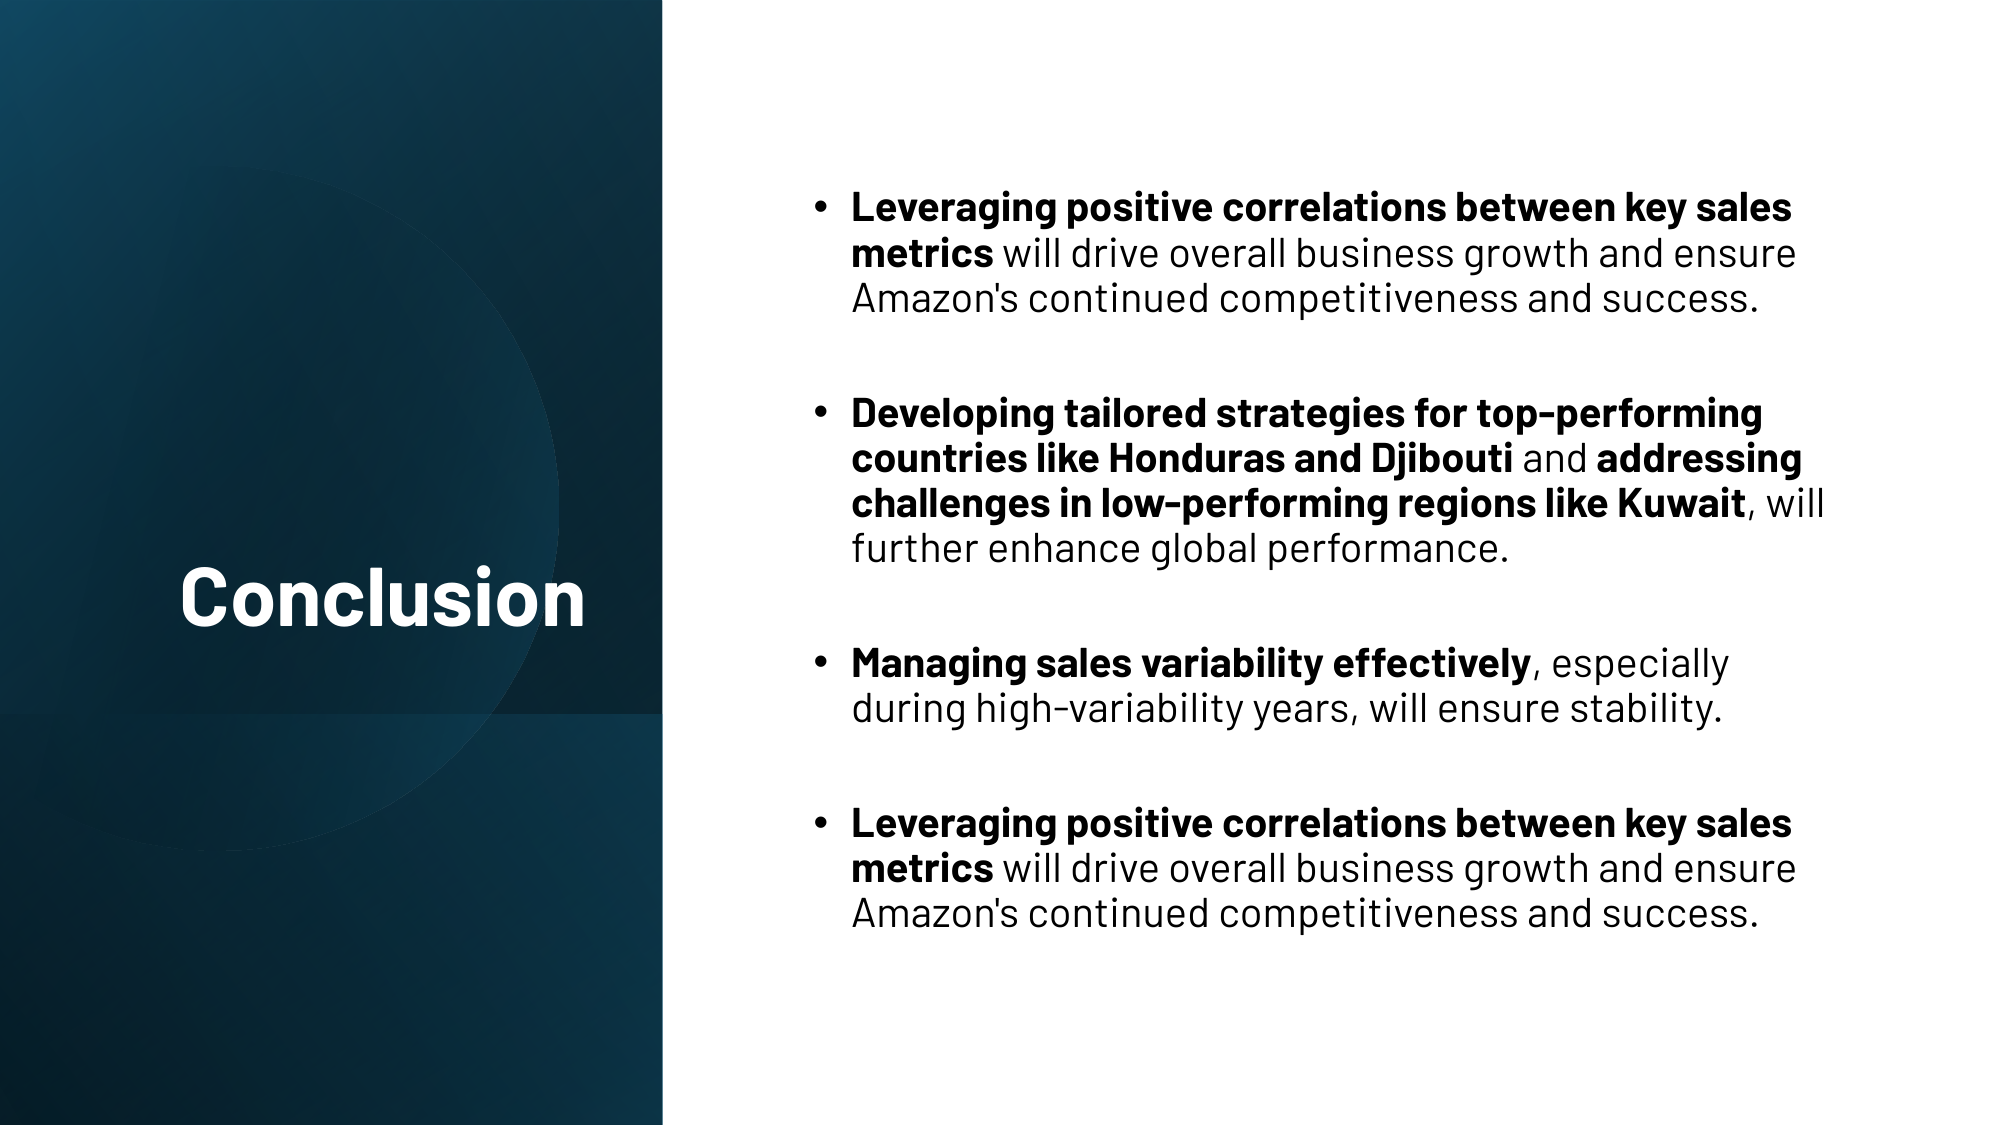

# Conclusion
Leveraging positive correlations between key sales metrics will drive overall business growth and ensure Amazon's continued competitiveness and success.

Developing tailored strategies for top-performing countries like Honduras and Djibouti and addressing challenges in low-performing regions like Kuwait, will further enhance global performance.

Managing sales variability effectively, especially during high-variability years, will ensure stability.

Leveraging positive correlations between key sales metrics will drive overall business growth and ensure Amazon's continued competitiveness and success.